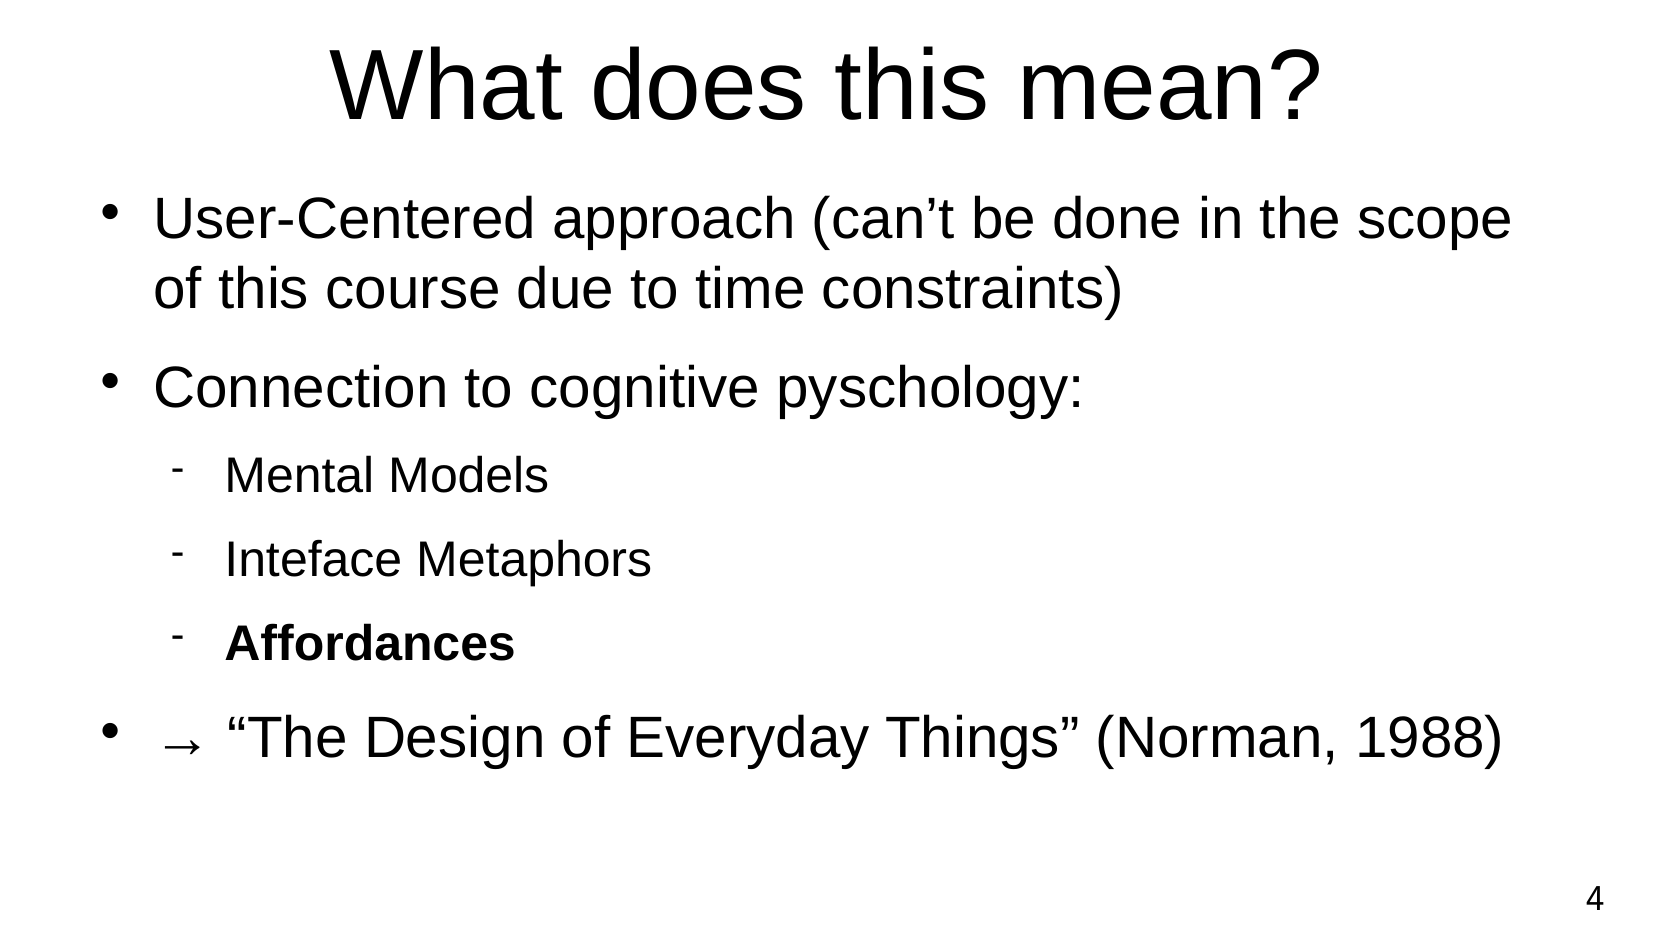

What does this mean?
User-Centered approach (can’t be done in the scope of this course due to time constraints)
Connection to cognitive pyschology:
Mental Models
Inteface Metaphors
Affordances
→ “The Design of Everyday Things” (Norman, 1988)